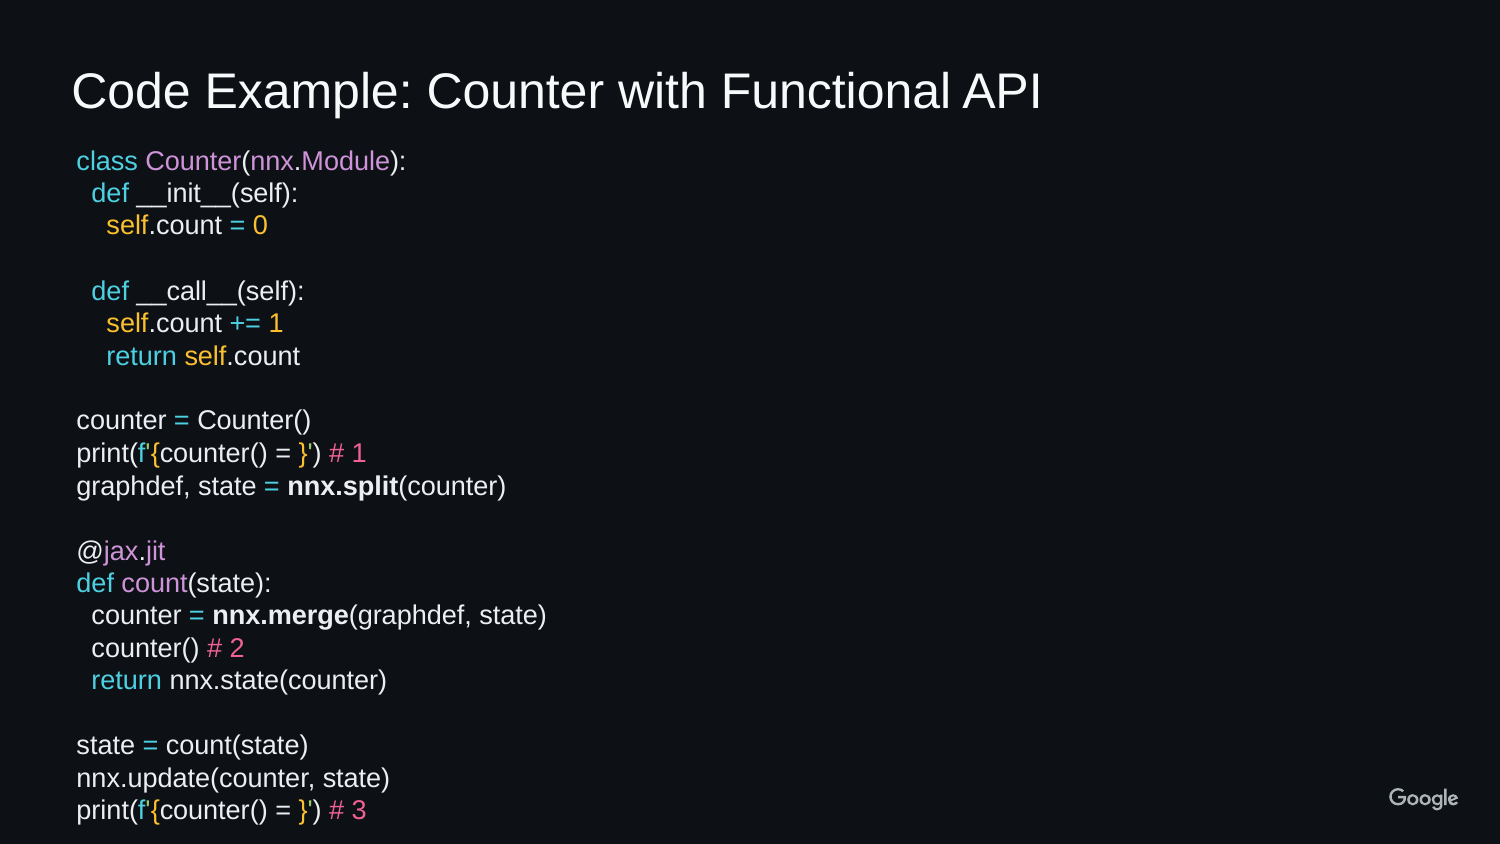

Code Example: Counter with Functional API
class Counter(nnx.Module):
  def __init__(self):
    self.count = 0

  def __call__(self):
    self.count += 1
    return self.count

counter = Counter()
print(f'{counter() = }') # 1
graphdef, state = nnx.split(counter)

@jax.jit
def count(state):
  counter = nnx.merge(graphdef, state)
  counter() # 2
  return nnx.state(counter)

state = count(state)
nnx.update(counter, state)
print(f'{counter() = }') # 3